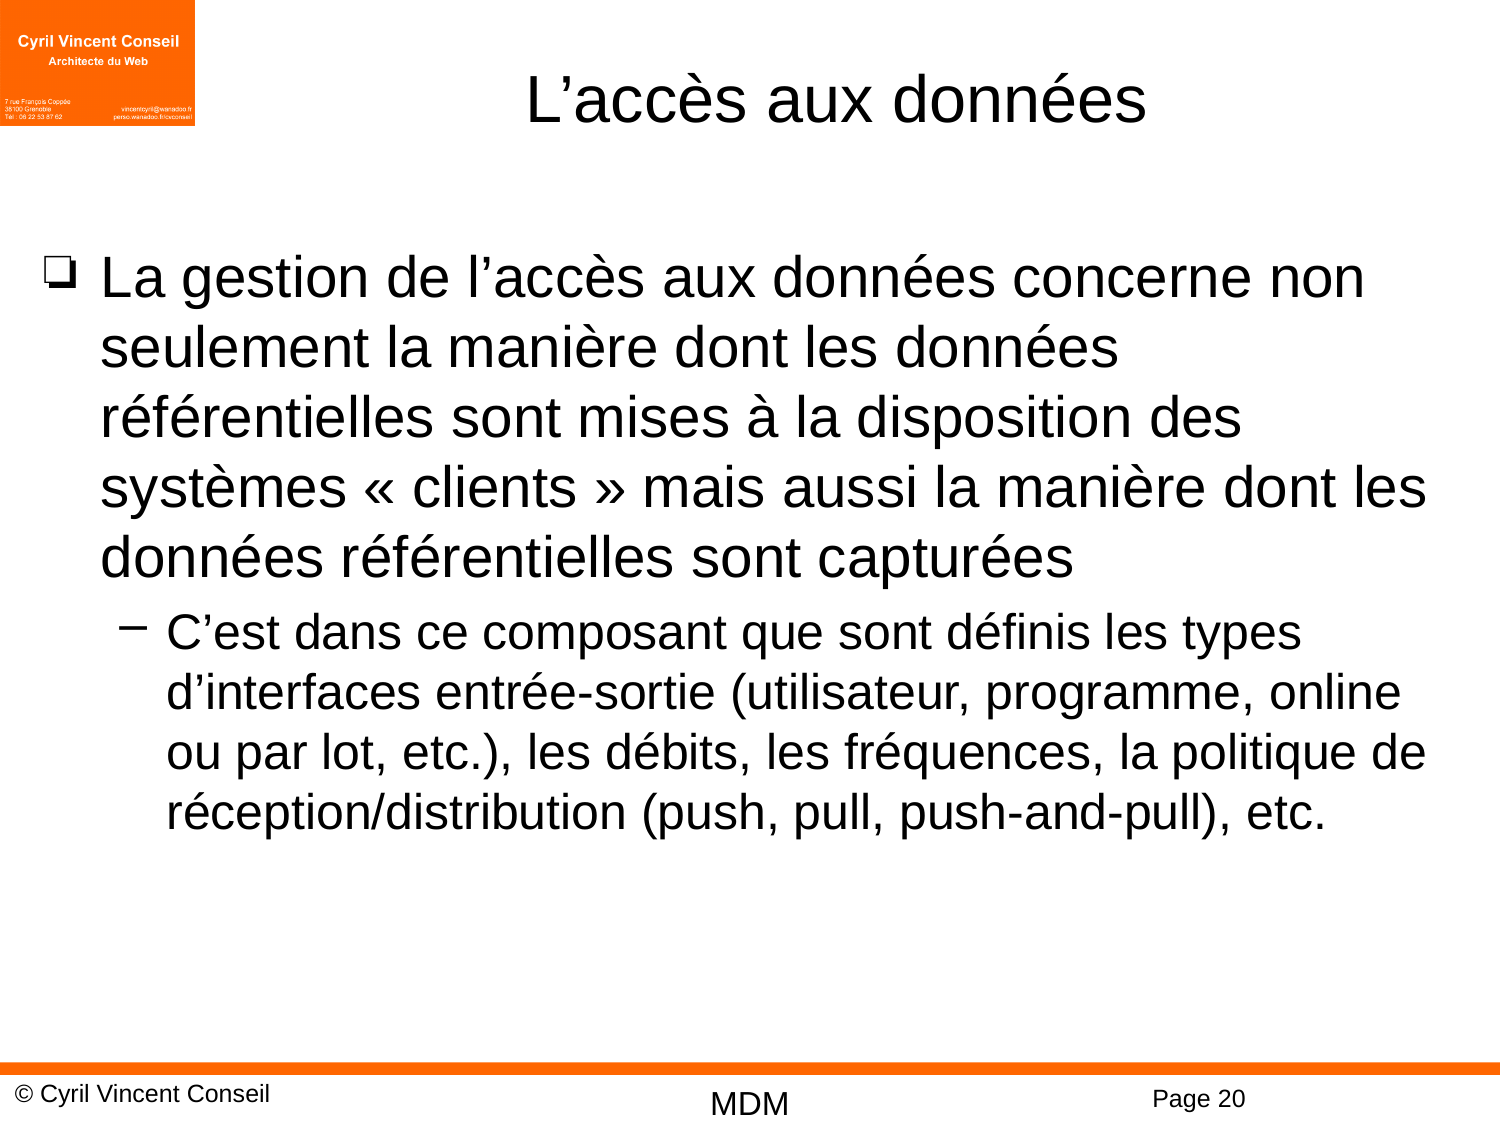

# L’accès aux données
La gestion de l’accès aux données concerne non seulement la manière dont les données référentielles sont mises à la disposition des systèmes « clients » mais aussi la manière dont les données référentielles sont capturées
C’est dans ce composant que sont définis les types d’interfaces entrée-sortie (utilisateur, programme, online ou par lot, etc.), les débits, les fréquences, la politique de réception/distribution (push, pull, push-and-pull), etc.